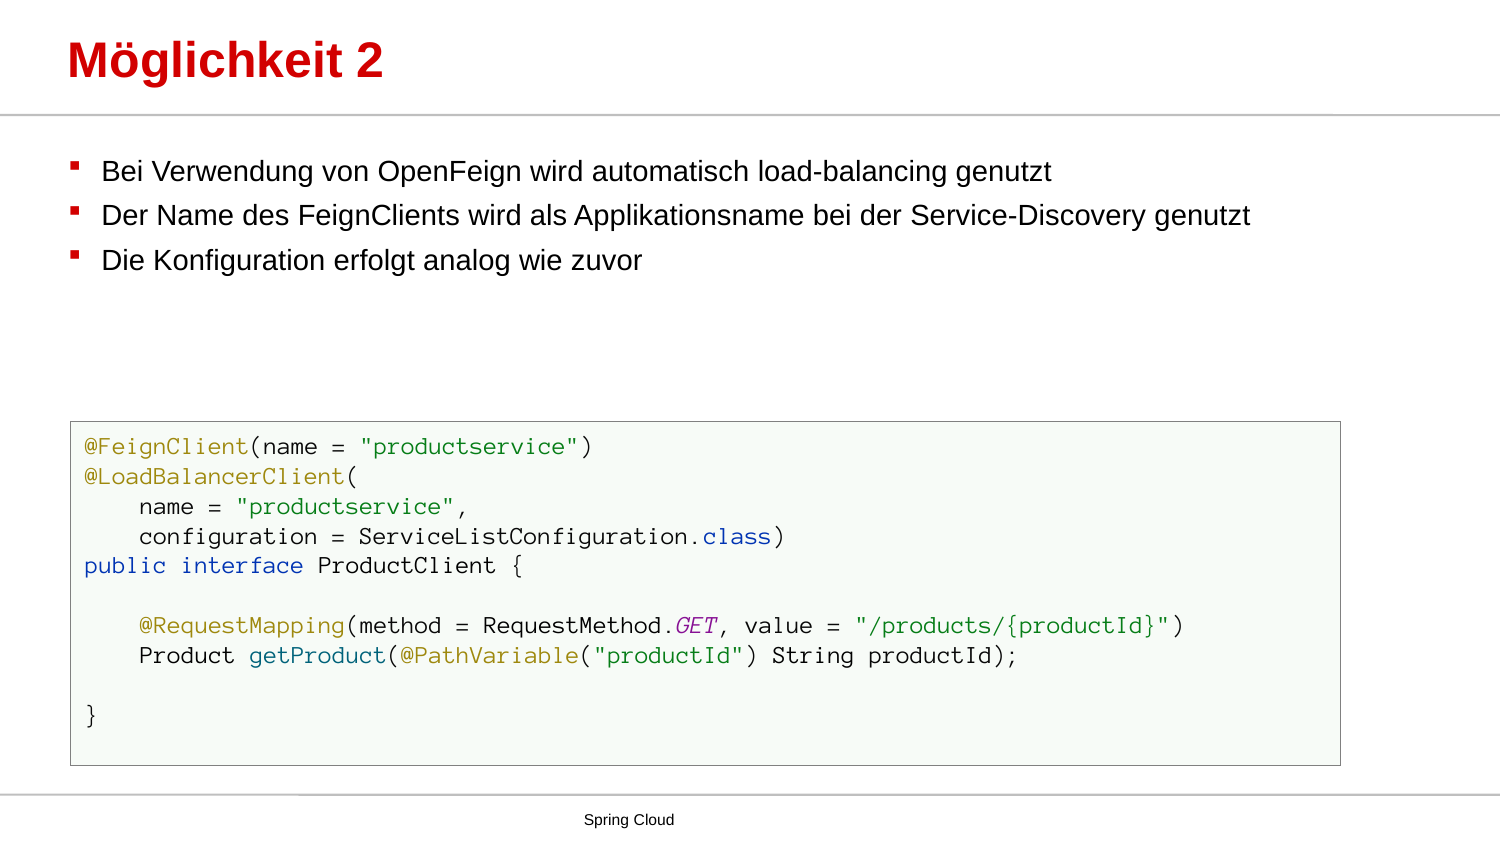

# Möglichkeit 2
Bei Verwendung von OpenFeign wird automatisch load-balancing genutzt
Der Name des FeignClients wird als Applikationsname bei der Service-Discovery genutzt
Die Konfiguration erfolgt analog wie zuvor
@FeignClient(name = "productservice")
@LoadBalancerClient(
    name = "productservice",
    configuration = ServiceListConfiguration.class)
public interface ProductClient {
    @RequestMapping(method = RequestMethod.GET, value = "/products/{productId}")
    Product getProduct(@PathVariable("productId") String productId);
}

Spring Cloud